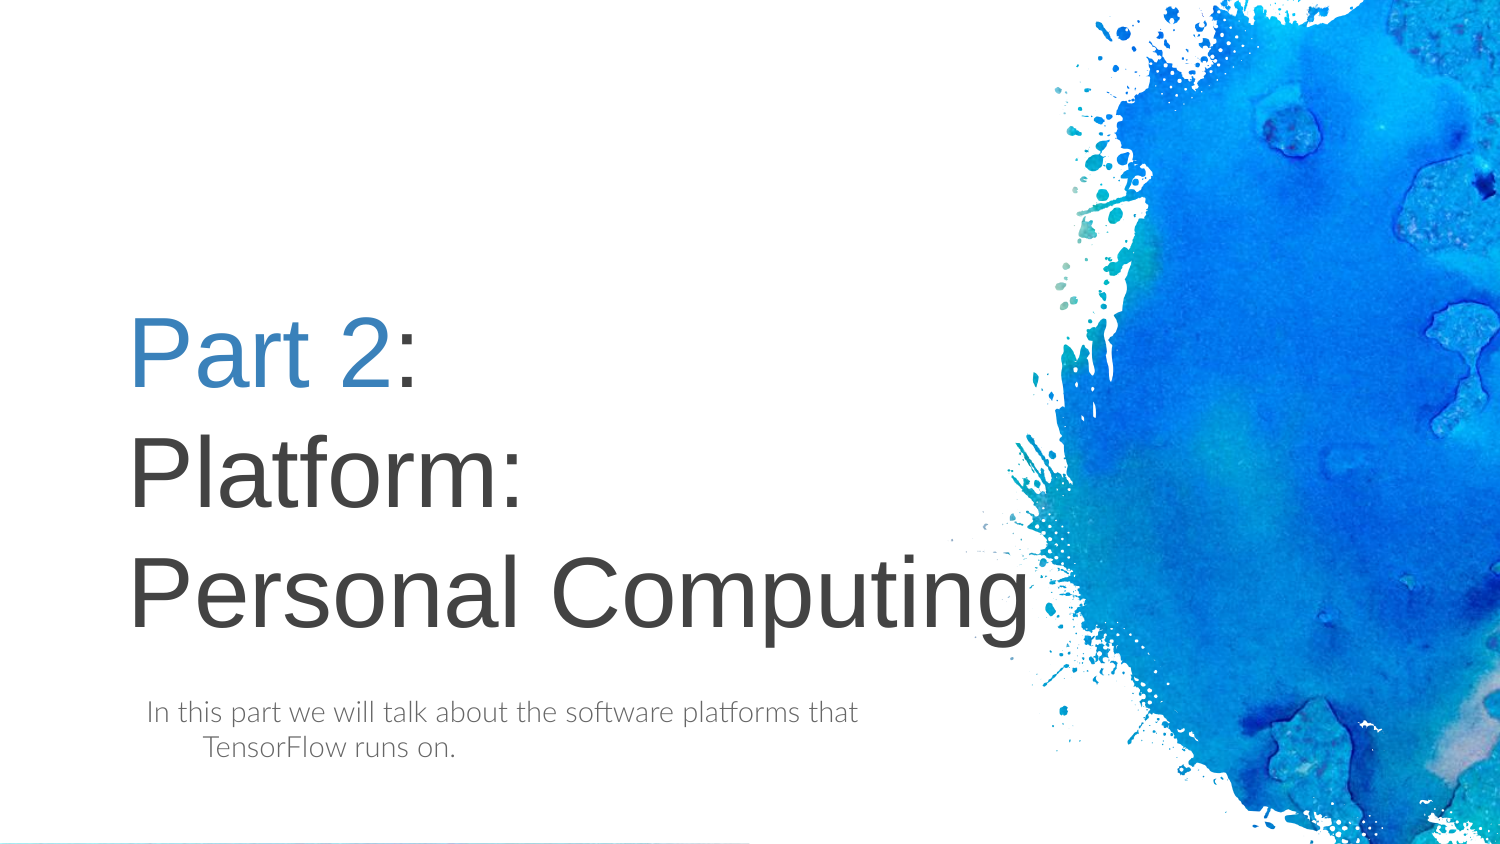

# Part 2: Platform: Personal Computing
In this part we will talk about the software platforms that TensorFlow runs on.